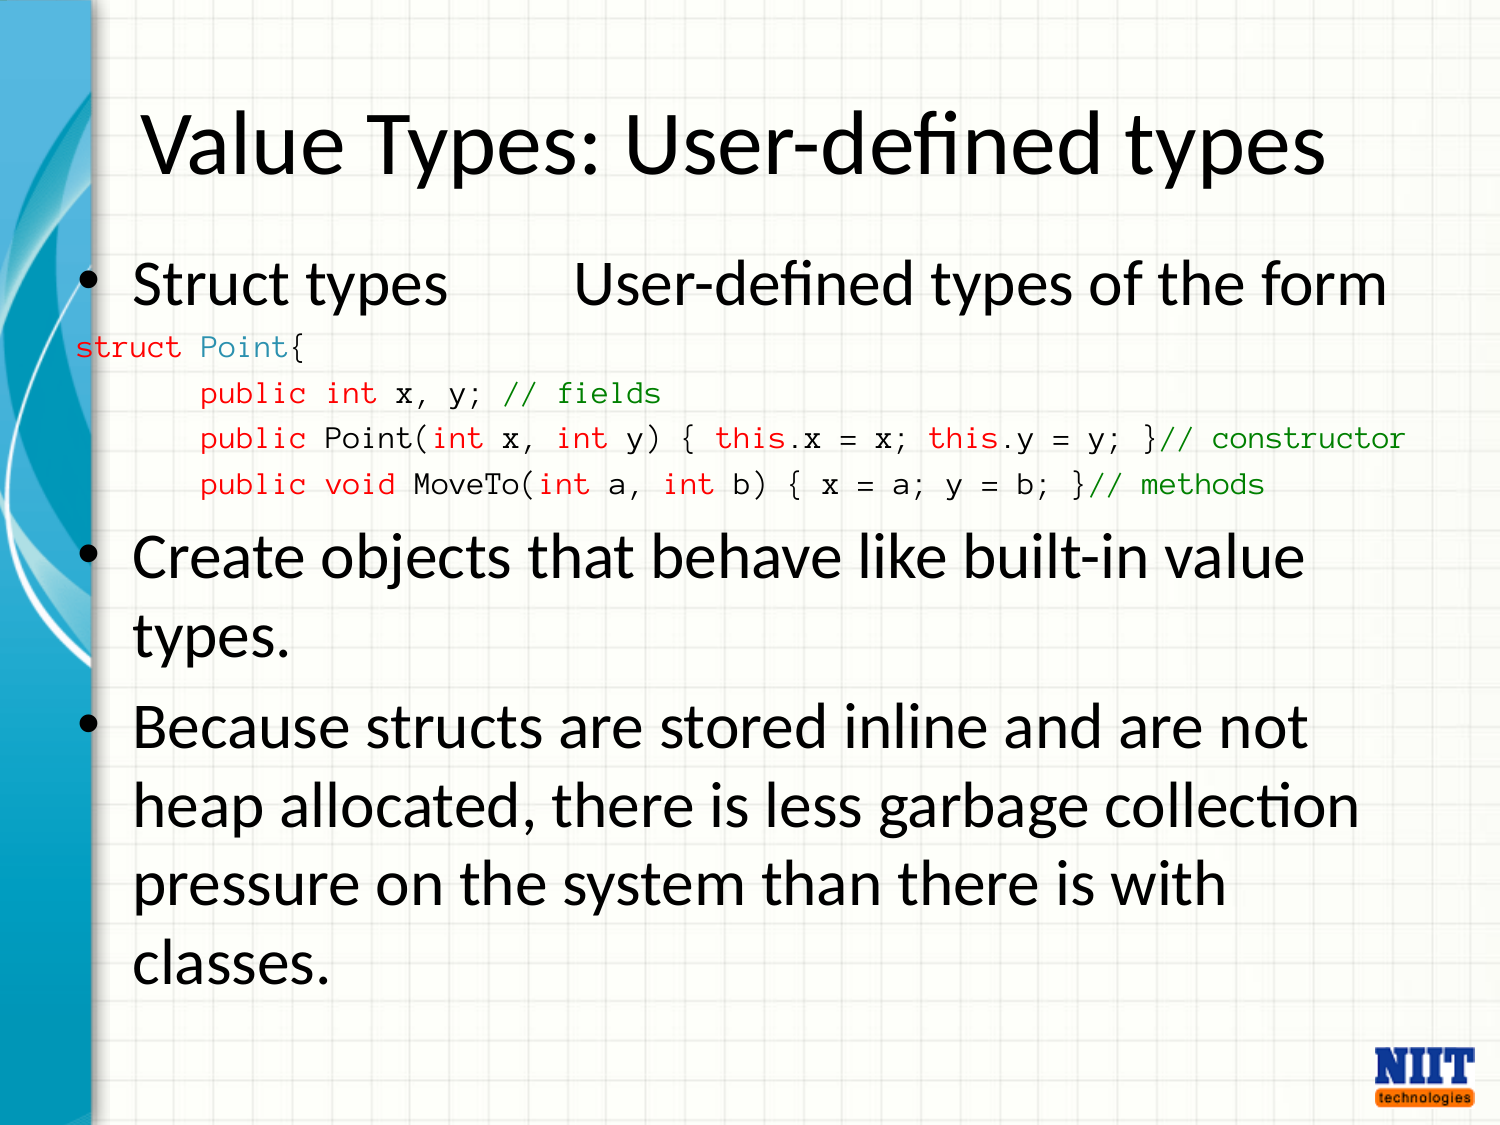

# Value Types: User-defined types
Struct types	User-defined types of the form
struct Point{
       public int x, y; // fields
       public Point(int x, int y) { this.x = x; this.y = y; }// constructor
       public void MoveTo(int a, int b) { x = a; y = b; }// methods
Create objects that behave like built-in value types.
Because structs are stored inline and are not heap allocated, there is less garbage collection pressure on the system than there is with classes.